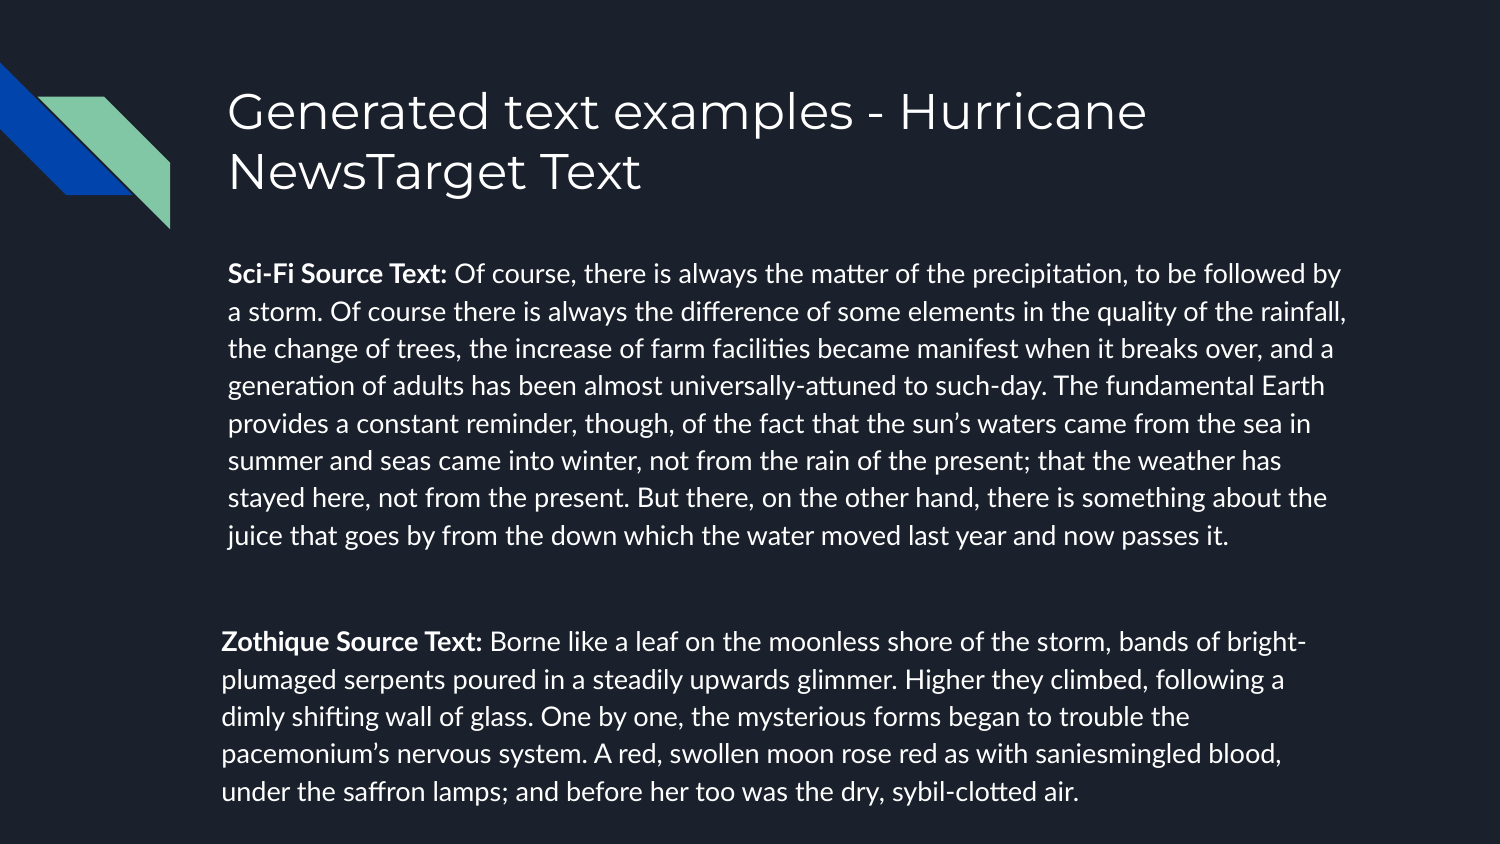

# Generated text examples - Hurricane NewsTarget Text

Sci-Fi Source Text: Of course, there is always the matter of the precipitation, to be followed by a storm. Of course there is always the difference of some elements in the quality of the rainfall, the change of trees, the increase of farm facilities became manifest when it breaks over, and a generation of adults has been almost universally-attuned to such-day. The fundamental Earth provides a constant reminder, though, of the fact that the sun’s waters came from the sea in summer and seas came into winter, not from the rain of the present; that the weather has stayed here, not from the present. But there, on the other hand, there is something about the juice that goes by from the down which the water moved last year and now passes it.
Zothique Source Text: Borne like a leaf on the moonless shore of the storm, bands of bright-plumaged serpents poured in a steadily upwards glimmer. Higher they climbed, following a dimly shifting wall of glass. One by one, the mysterious forms began to trouble the pacemonium’s nervous system. A red, swollen moon rose red as with saniesmingled blood, under the saffron lamps; and before her too was the dry, sybil-clotted air.